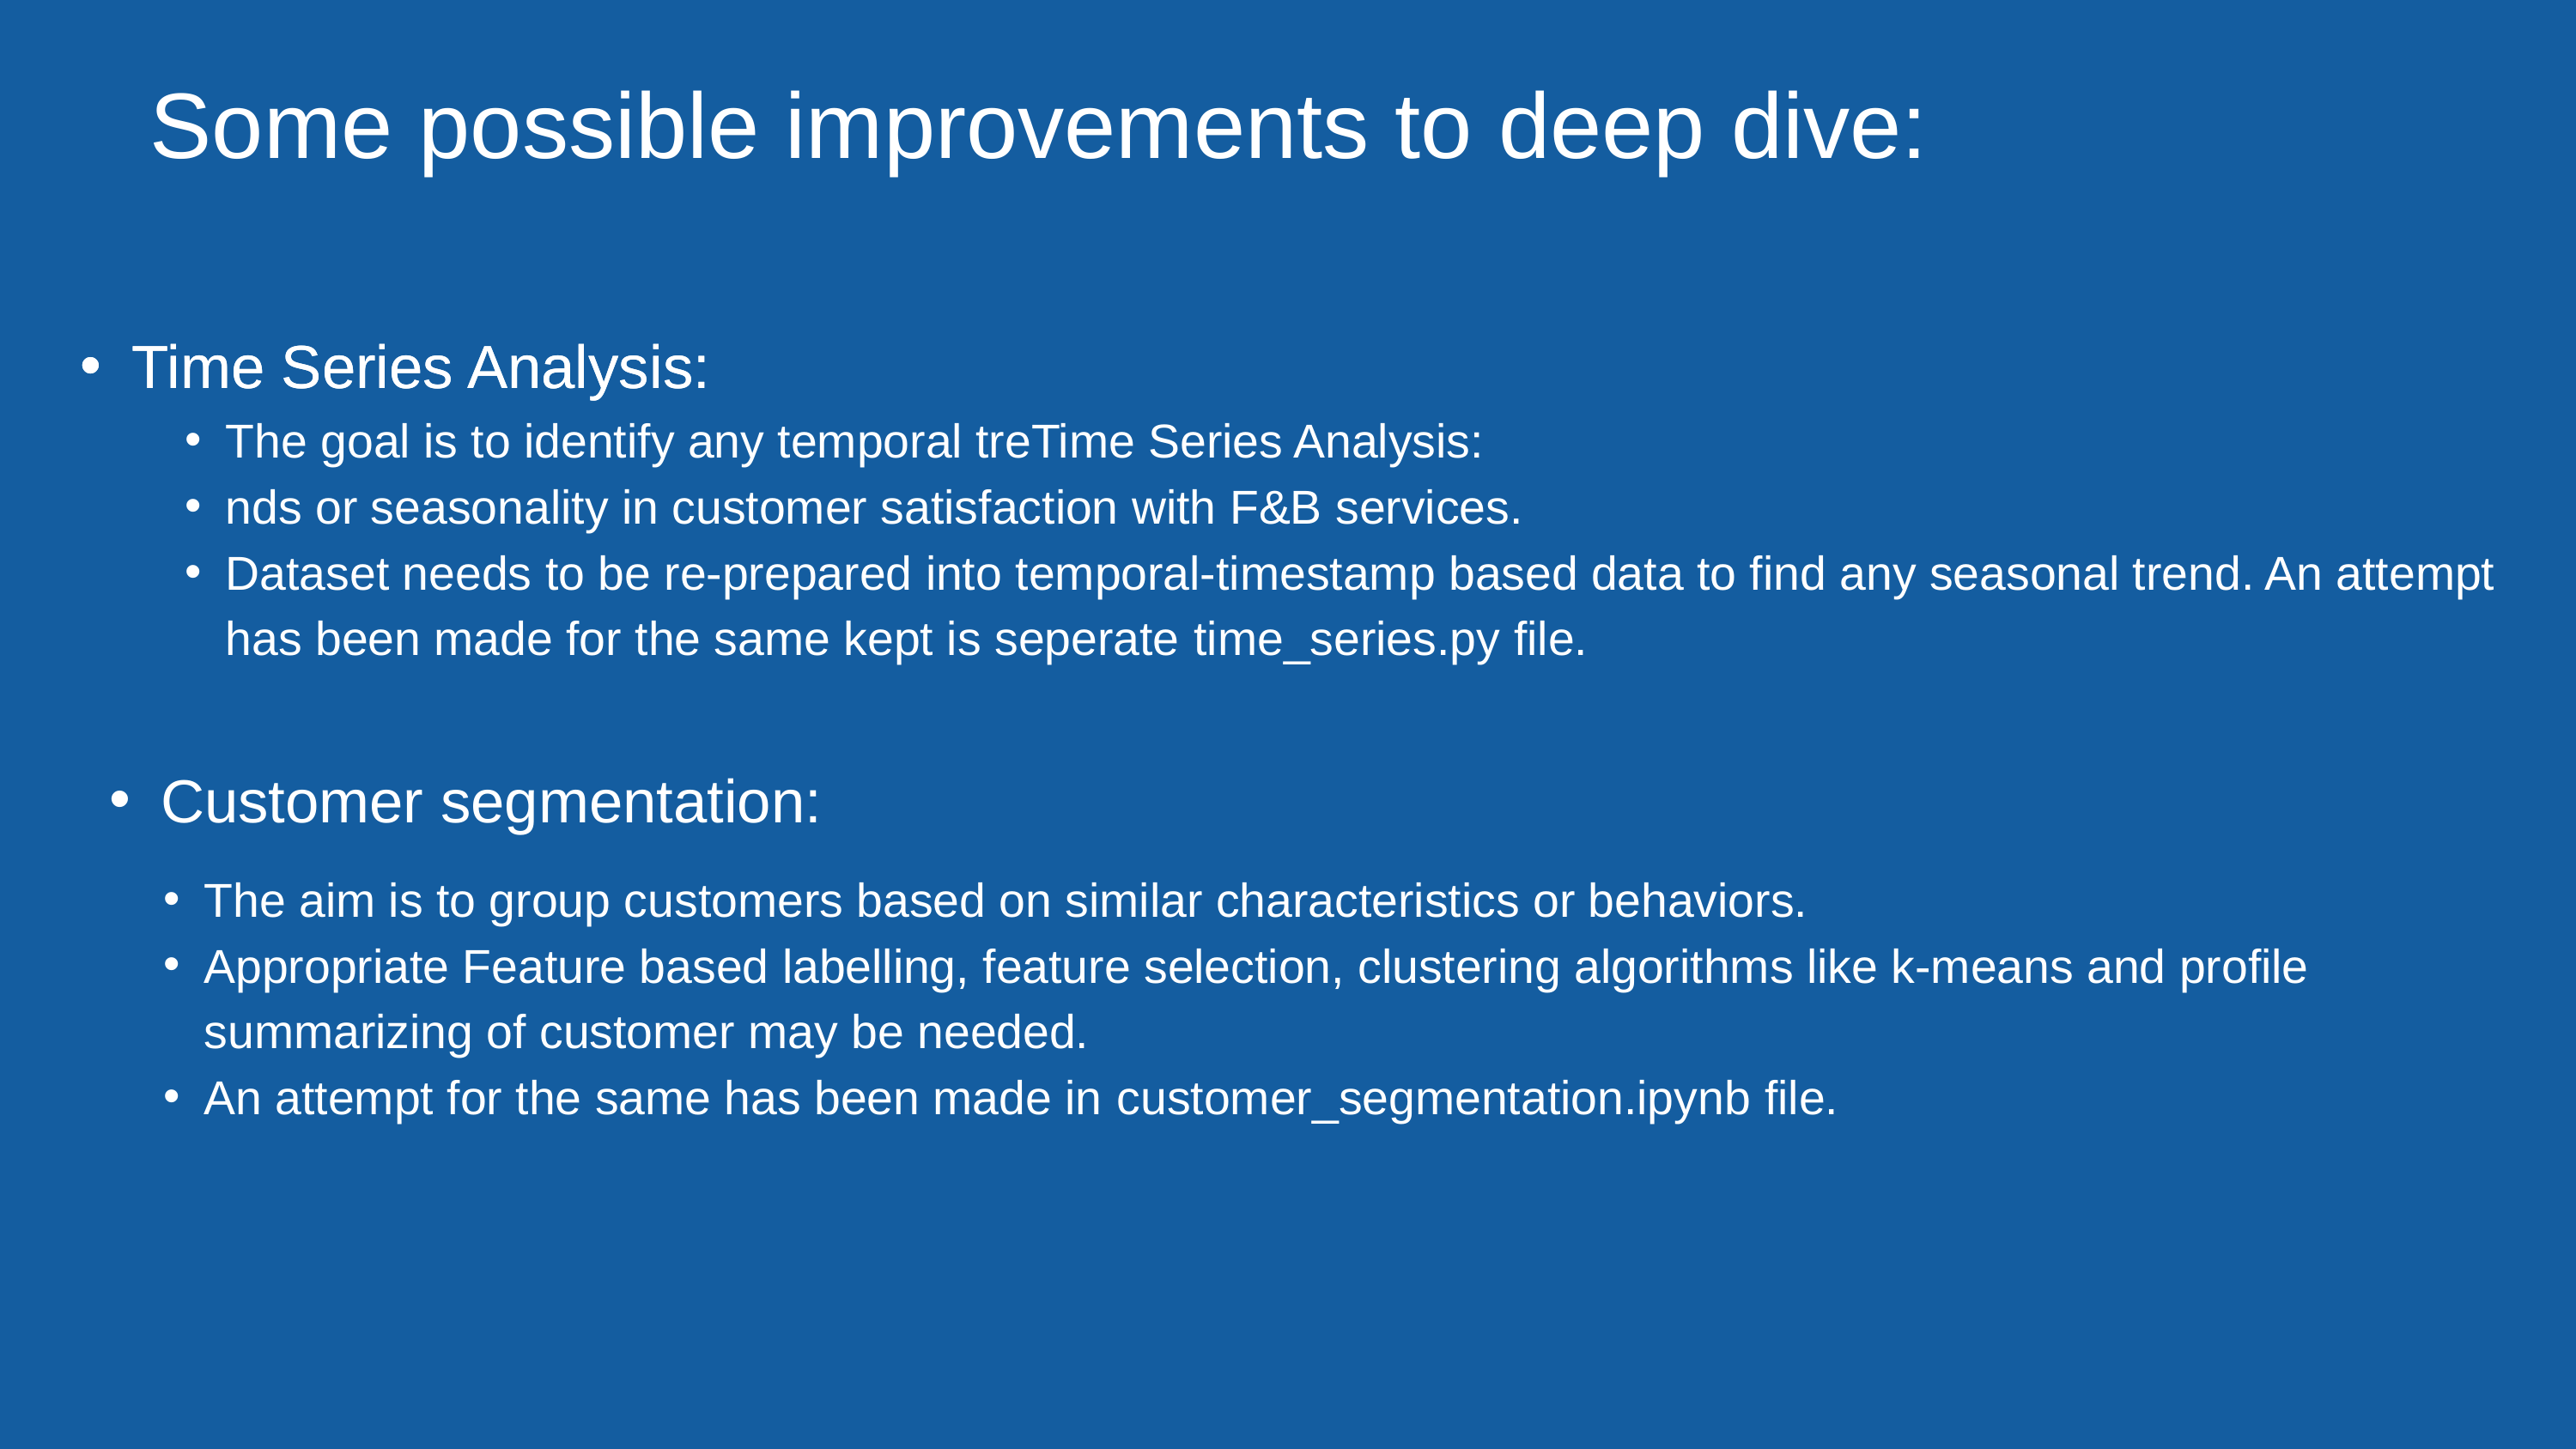

Some possible improvements to deep dive:
Time Series Analysis:

Time Series Analysis:

The goal is to identify any temporal treTime Series Analysis:
nds or seasonality in customer satisfaction with F&B services.
Dataset needs to be re-prepared into temporal-timestamp based data to find any seasonal trend. An attempt has been made for the same kept is seperate time_series.py file.
Customer segmentation:
The aim is to group customers based on similar characteristics or behaviors.
Appropriate Feature based labelling, feature selection, clustering algorithms like k-means and profile summarizing of customer may be needed.
An attempt for the same has been made in customer_segmentation.ipynb file.